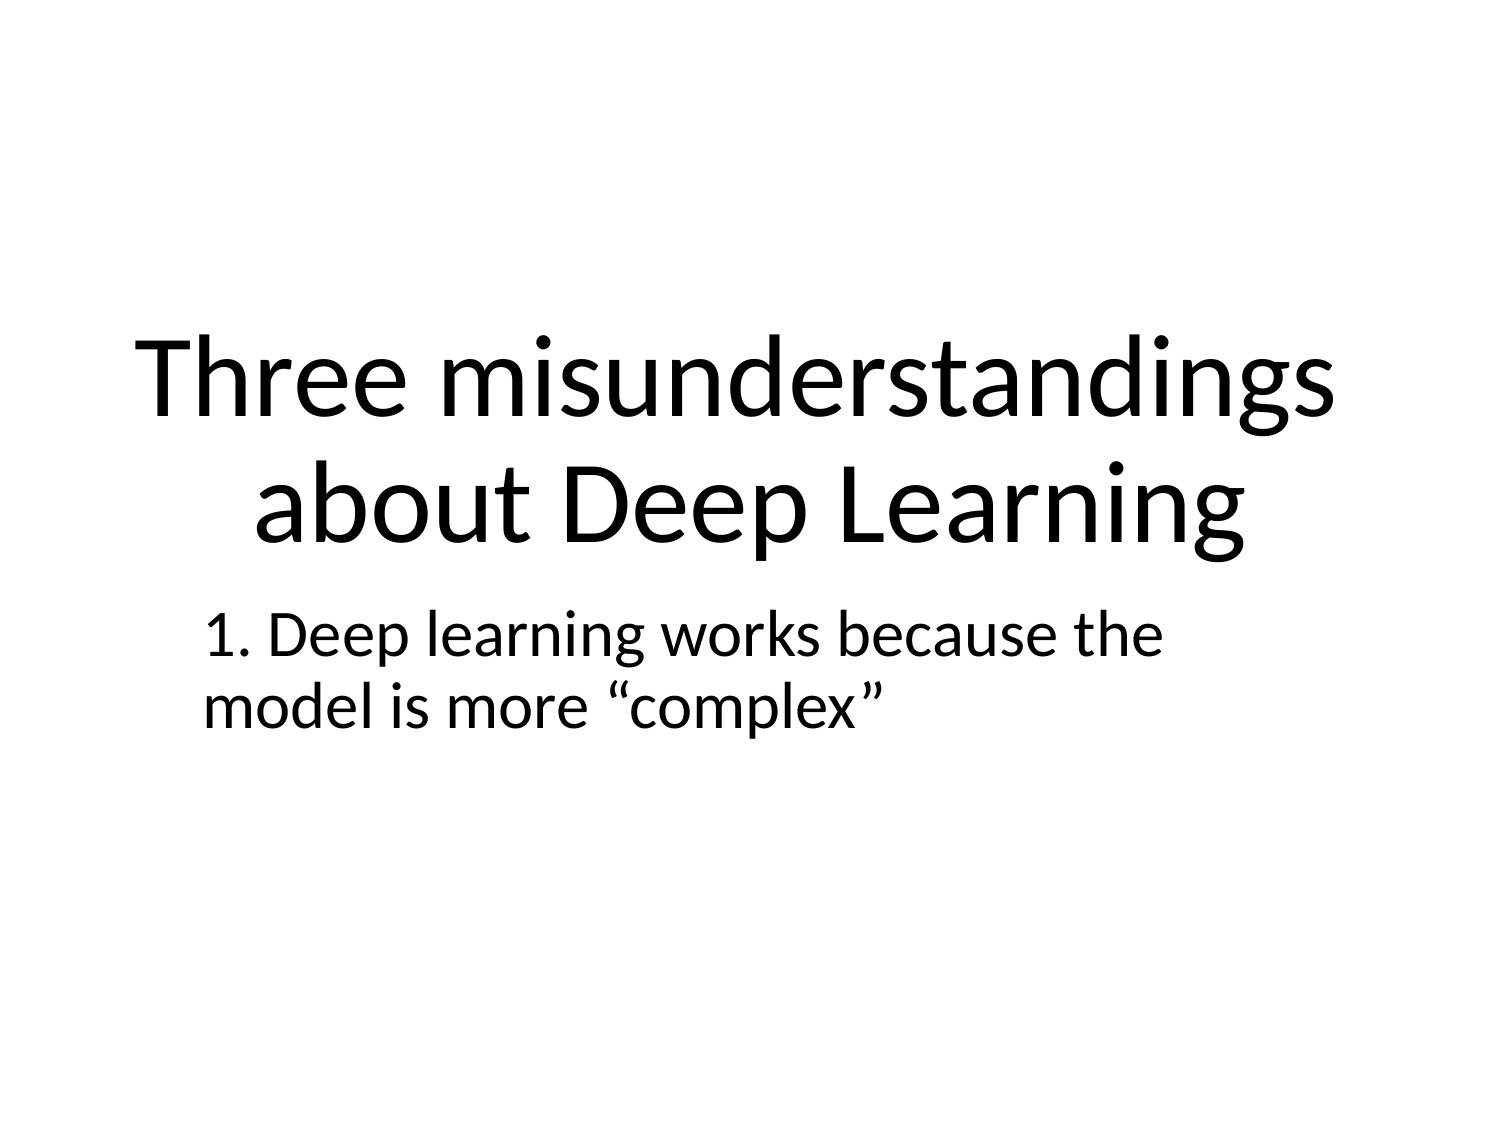

# Three misunderstandings about Deep Learning
1. Deep learning works because the model is more “complex”